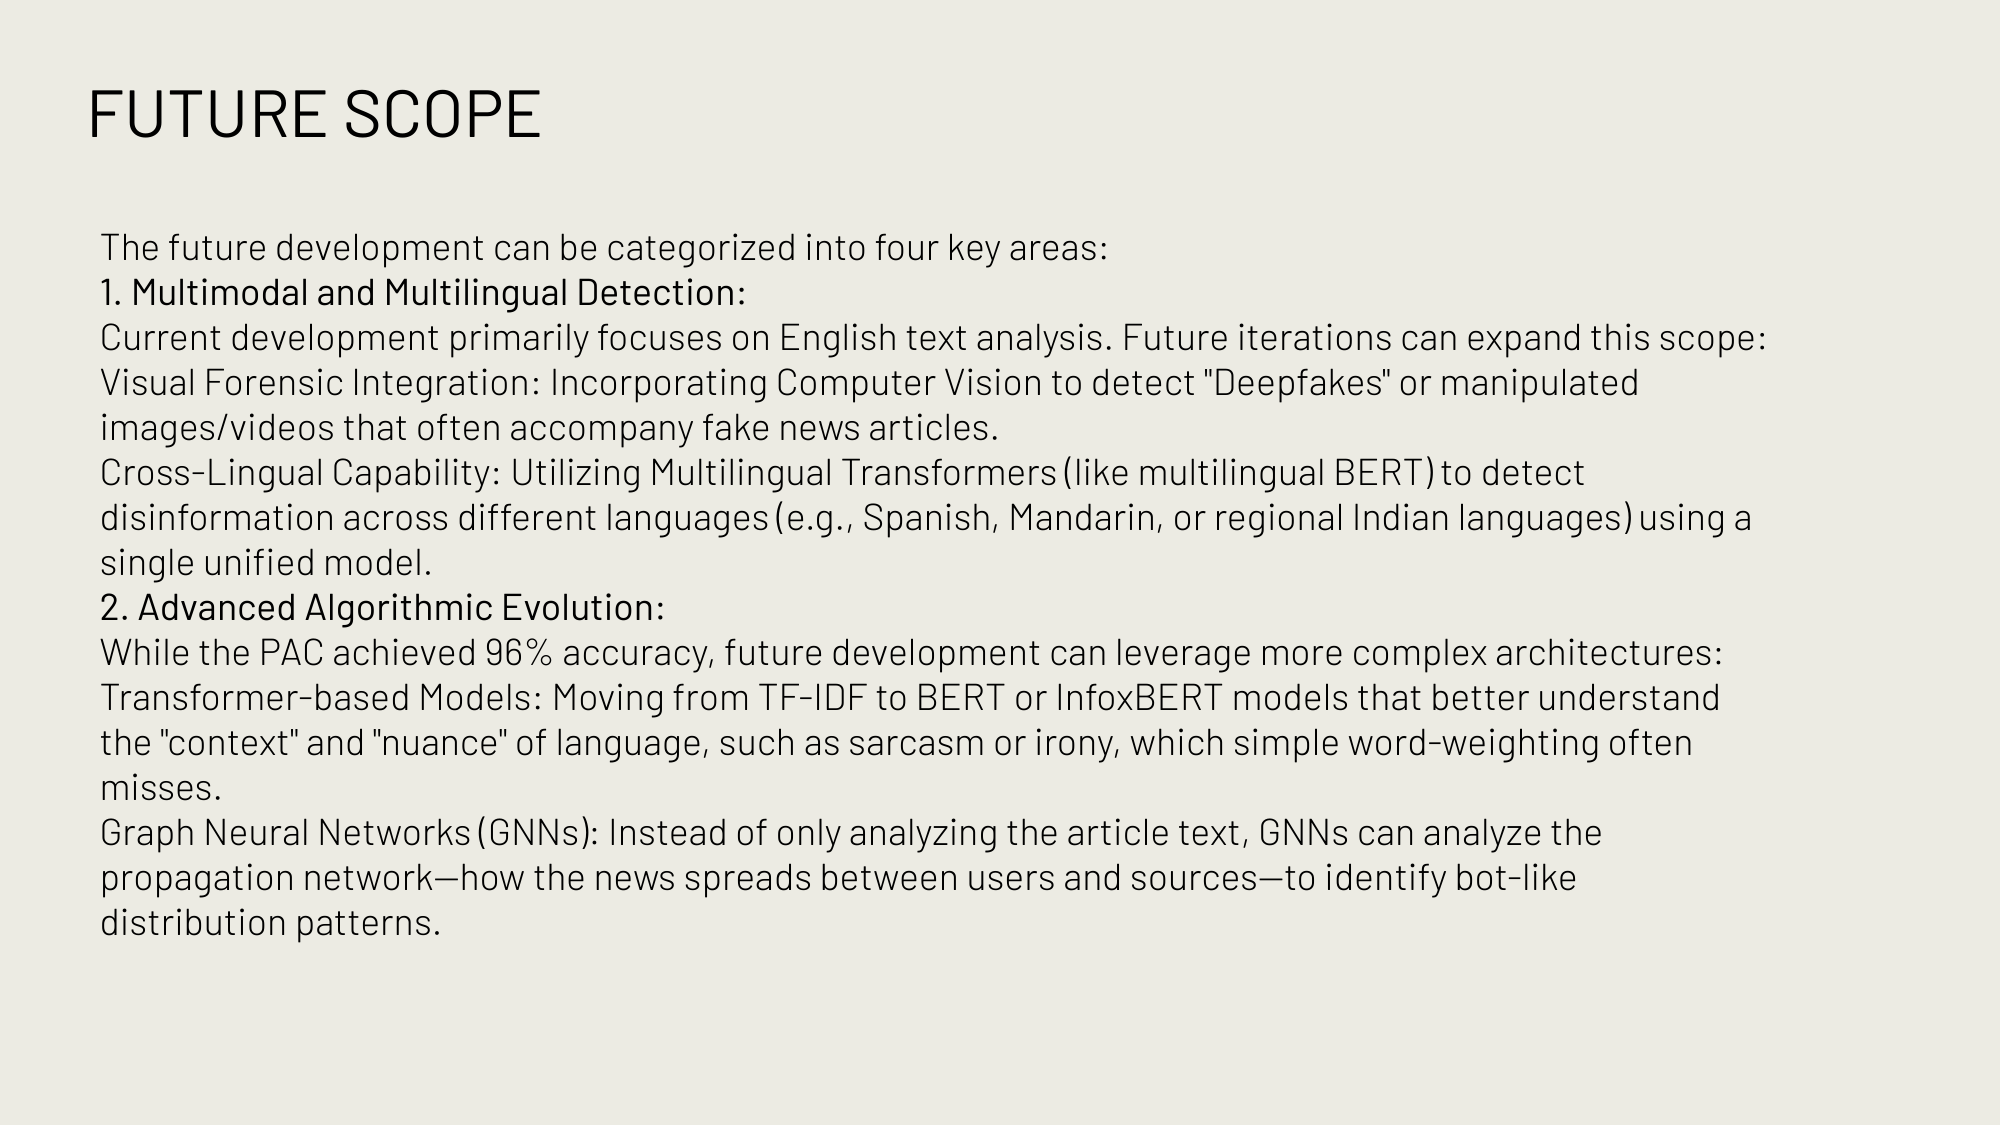

FUTURE SCOPE
The future development can be categorized into four key areas:
1. Multimodal and Multilingual Detection:
Current development primarily focuses on English text analysis. Future iterations can expand this scope:
Visual Forensic Integration: Incorporating Computer Vision to detect "Deepfakes" or manipulated images/videos that often accompany fake news articles.
Cross-Lingual Capability: Utilizing Multilingual Transformers (like multilingual BERT) to detect disinformation across different languages (e.g., Spanish, Mandarin, or regional Indian languages) using a single unified model.
2. Advanced Algorithmic Evolution:
While the PAC achieved 96% accuracy, future development can leverage more complex architectures:
Transformer-based Models: Moving from TF-IDF to BERT or InfoxBERT models that better understand the "context" and "nuance" of language, such as sarcasm or irony, which simple word-weighting often misses.
Graph Neural Networks (GNNs): Instead of only analyzing the article text, GNNs can analyze the propagation network—how the news spreads between users and sources—to identify bot-like distribution patterns.